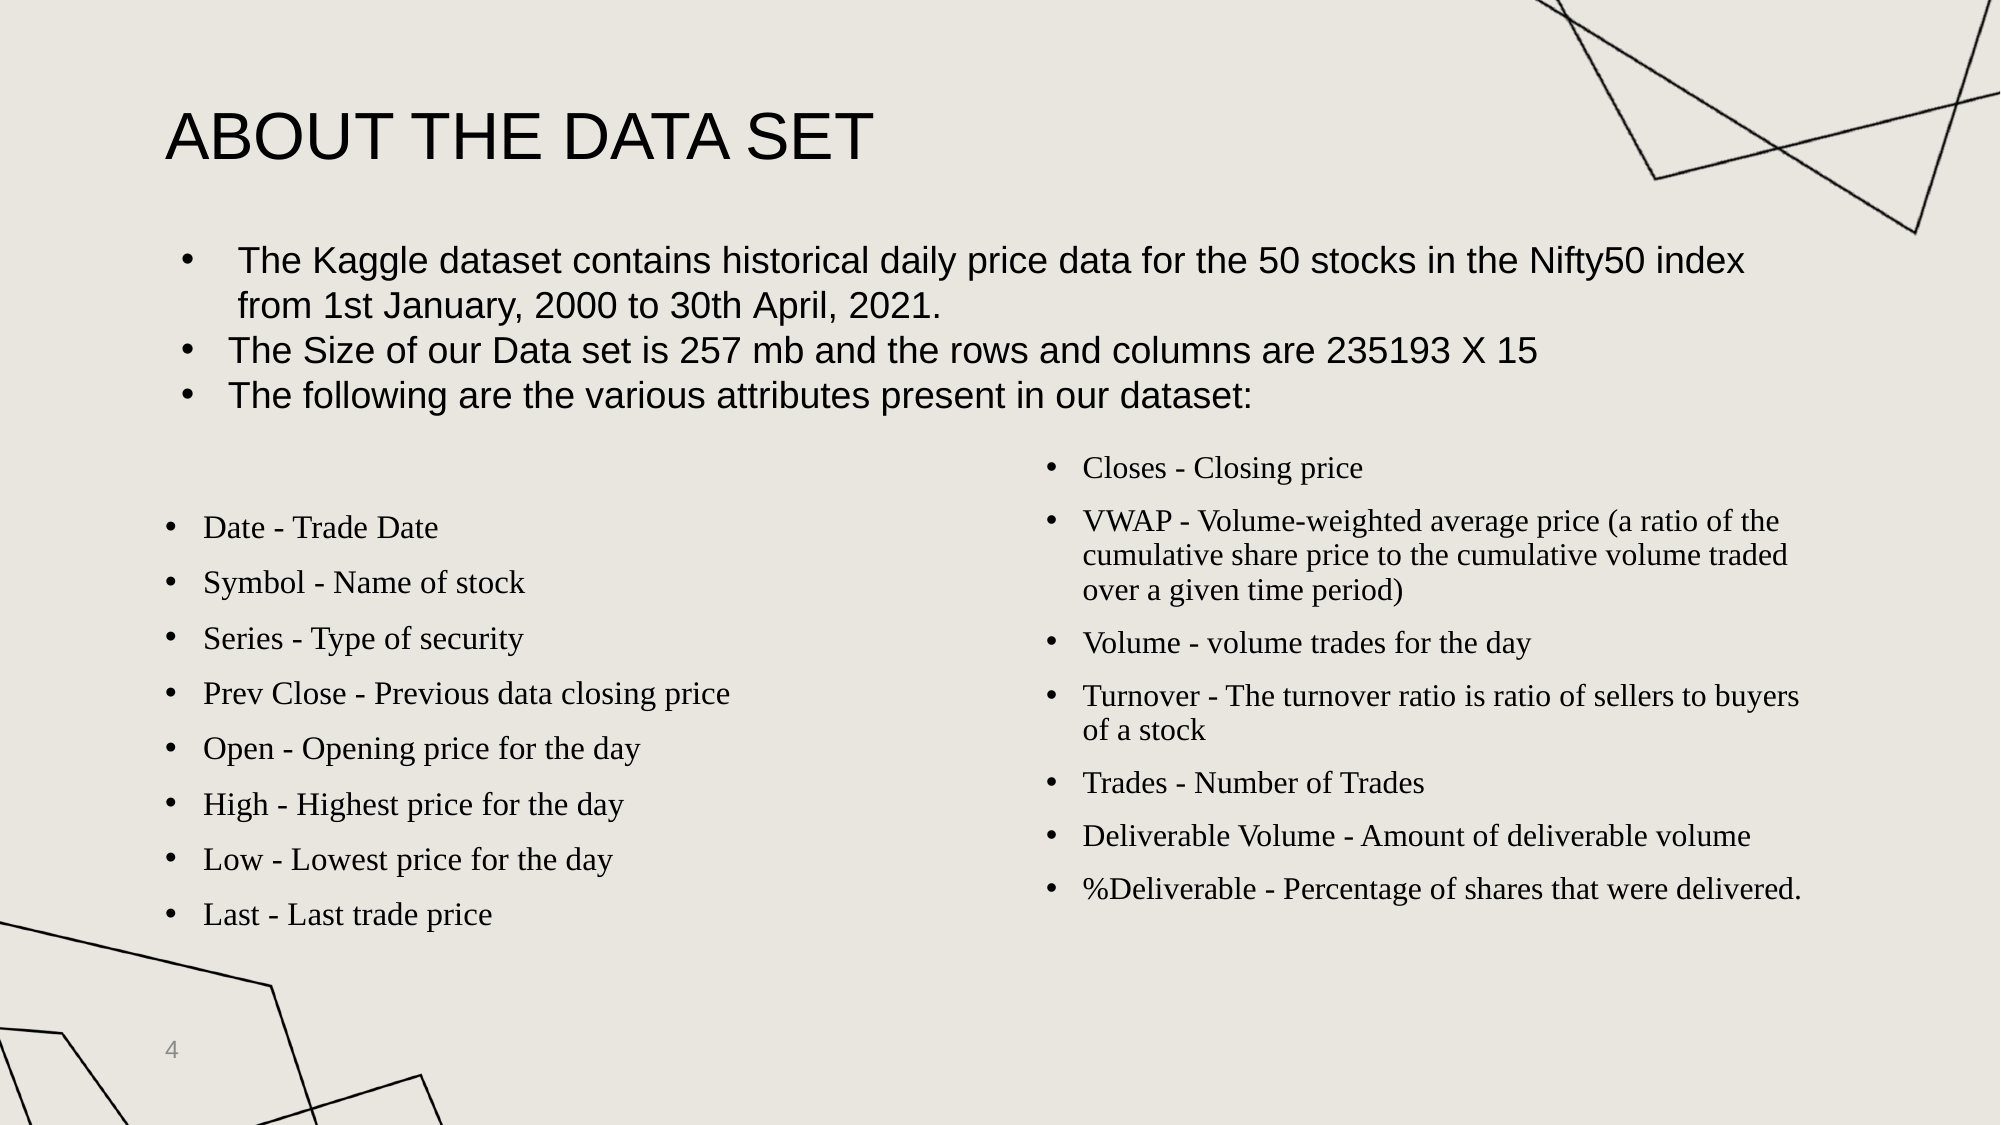

# About The Data set
The Kaggle dataset contains historical daily price data for the 50 stocks in the Nifty50 index from 1st January, 2000 to 30th April, 2021.
The Size of our Data set is 257 mb and the rows and columns are 235193 X 15
The following are the various attributes present in our dataset:

Date - Trade Date
Symbol - Name of stock
Series - Type of security
Prev Close - Previous data closing price
Open - Opening price for the day
High - Highest price for the day
Low - Lowest price for the day
Last - Last trade price

Closes - Closing price
VWAP - Volume-weighted average price (a ratio of the cumulative share price to the cumulative volume traded over a given time period)
Volume - volume trades for the day
Turnover - The turnover ratio is ratio of sellers to buyers of a stock
Trades - Number of Trades
Deliverable Volume - Amount of deliverable volume
%Deliverable - Percentage of shares that were delivered.
4